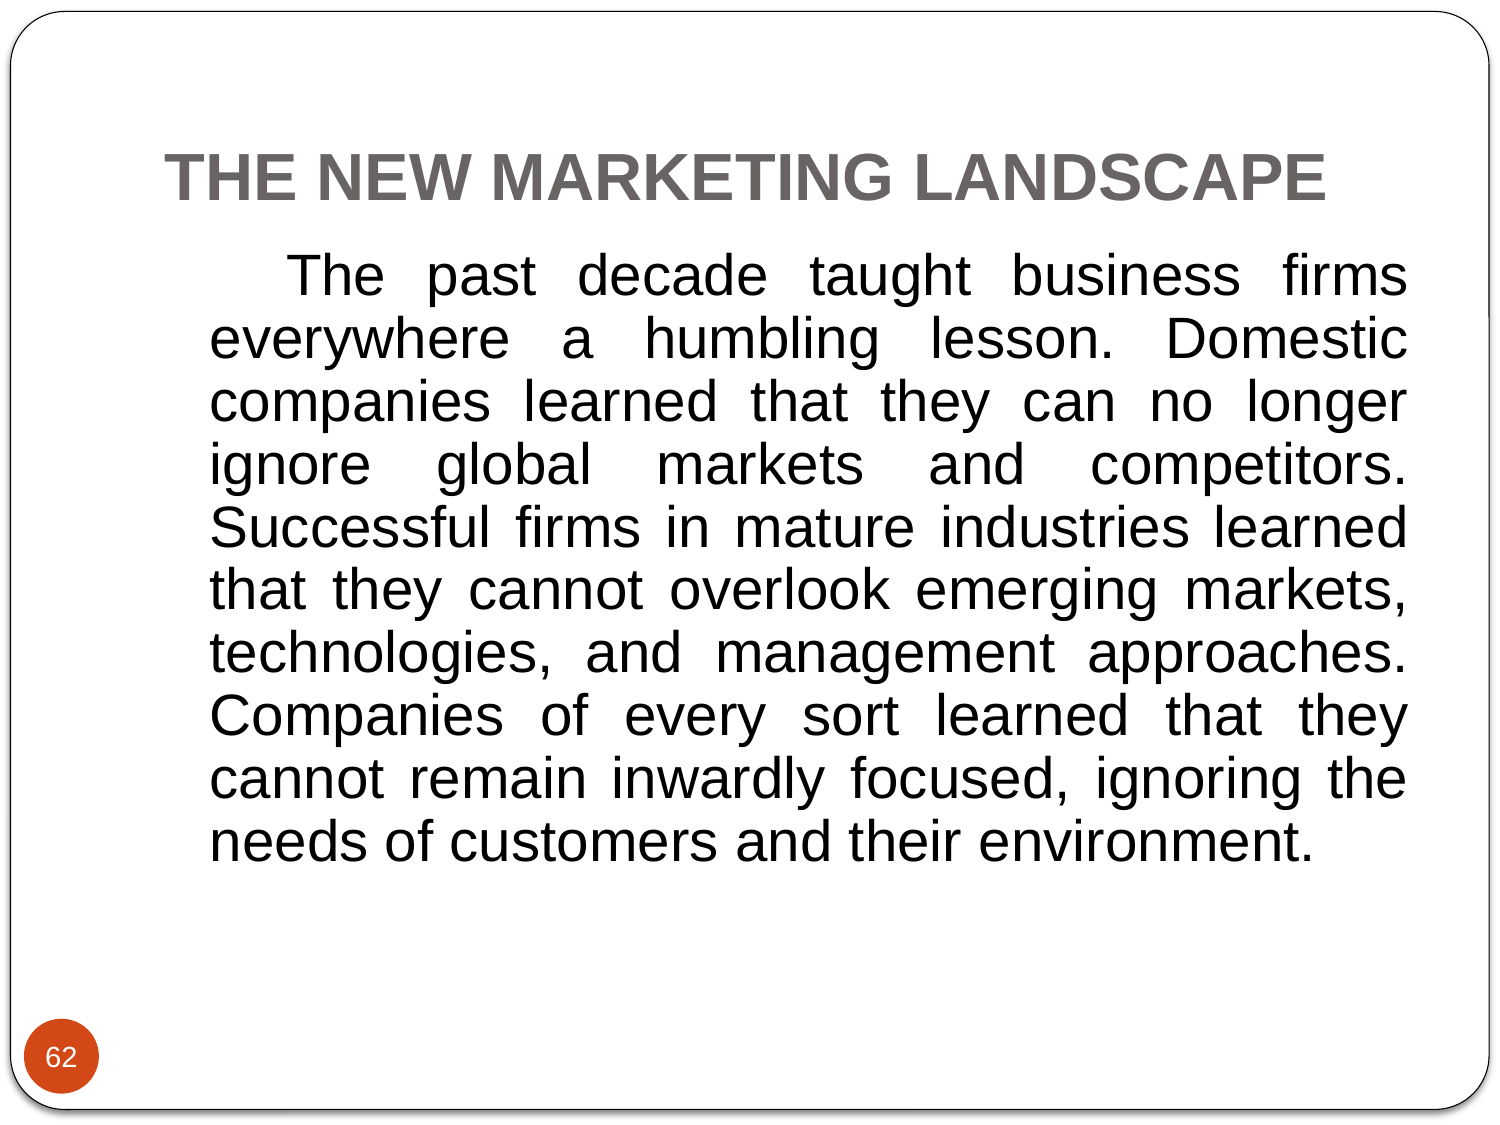

# THE NEW MARKETING LANDSCAPE
   The past decade taught business firms everywhere a humbling lesson. Domestic companies learned that they can no longer ignore global markets and competitors. Successful firms in mature industries learned that they cannot overlook emerging markets, technologies, and management approaches. Companies of every sort learned that they cannot remain inwardly focused, ignoring the needs of customers and their environment.
62